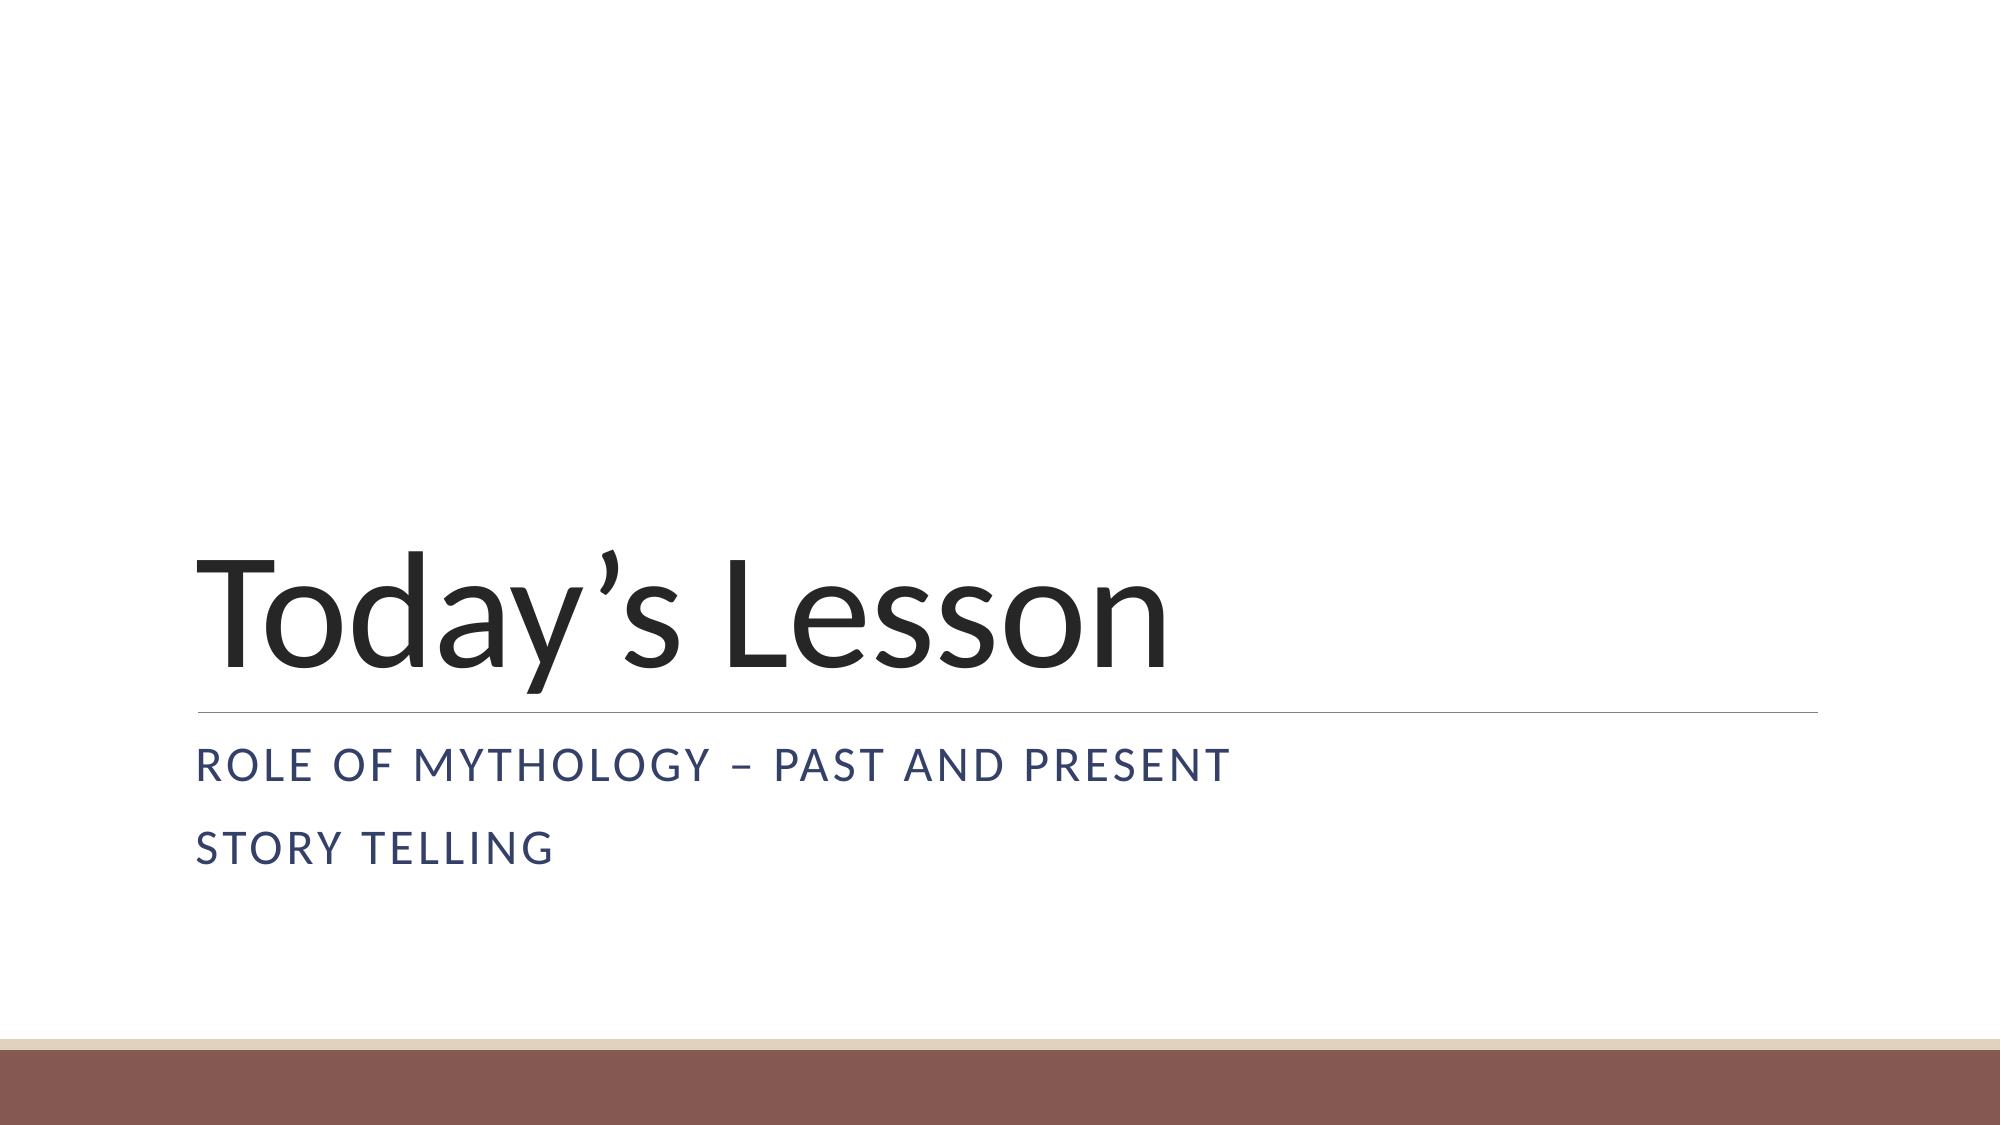

# Today’s Lesson
Role of mythology – past and present
Story telling